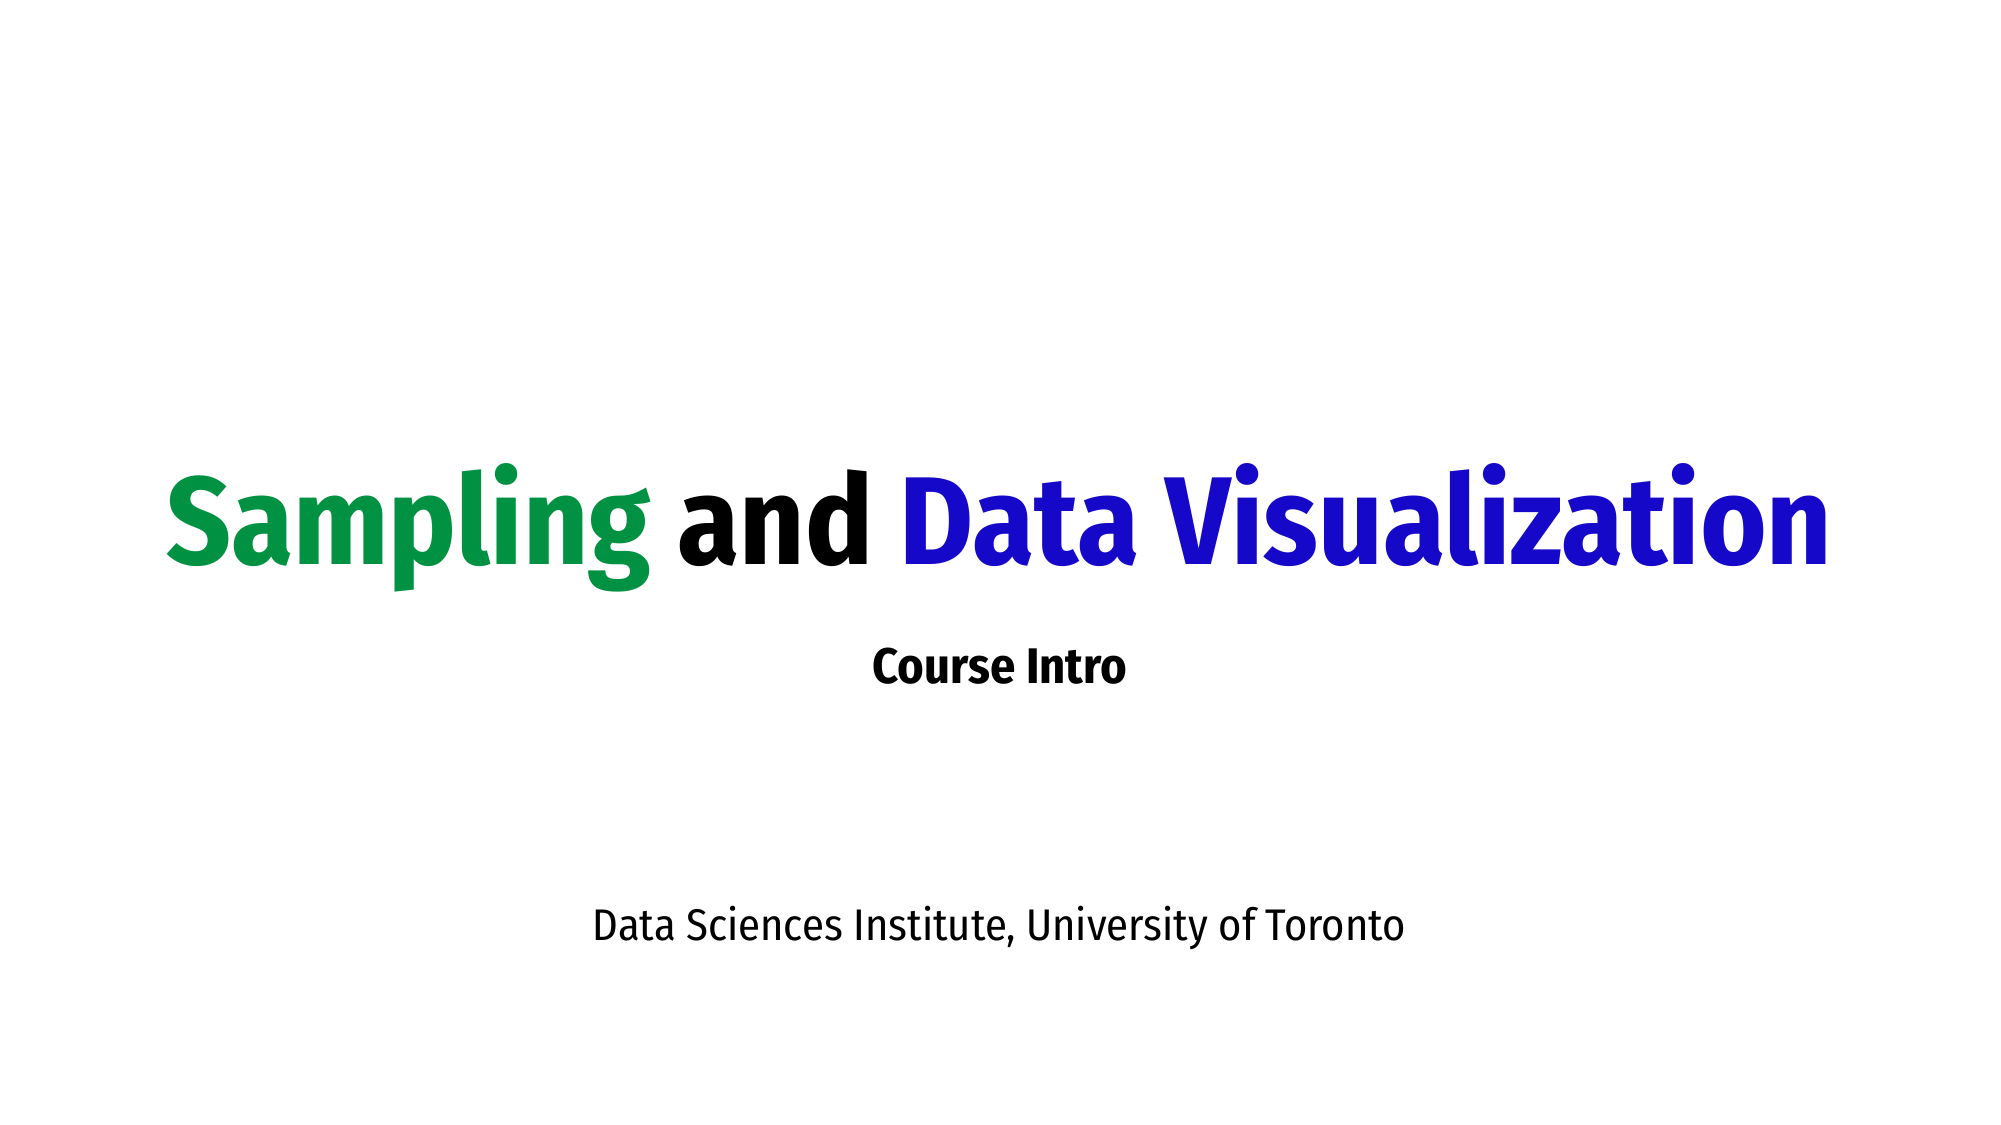

# Sampling and Data Visualization
Course Intro
Data Sciences Institute, University of Toronto